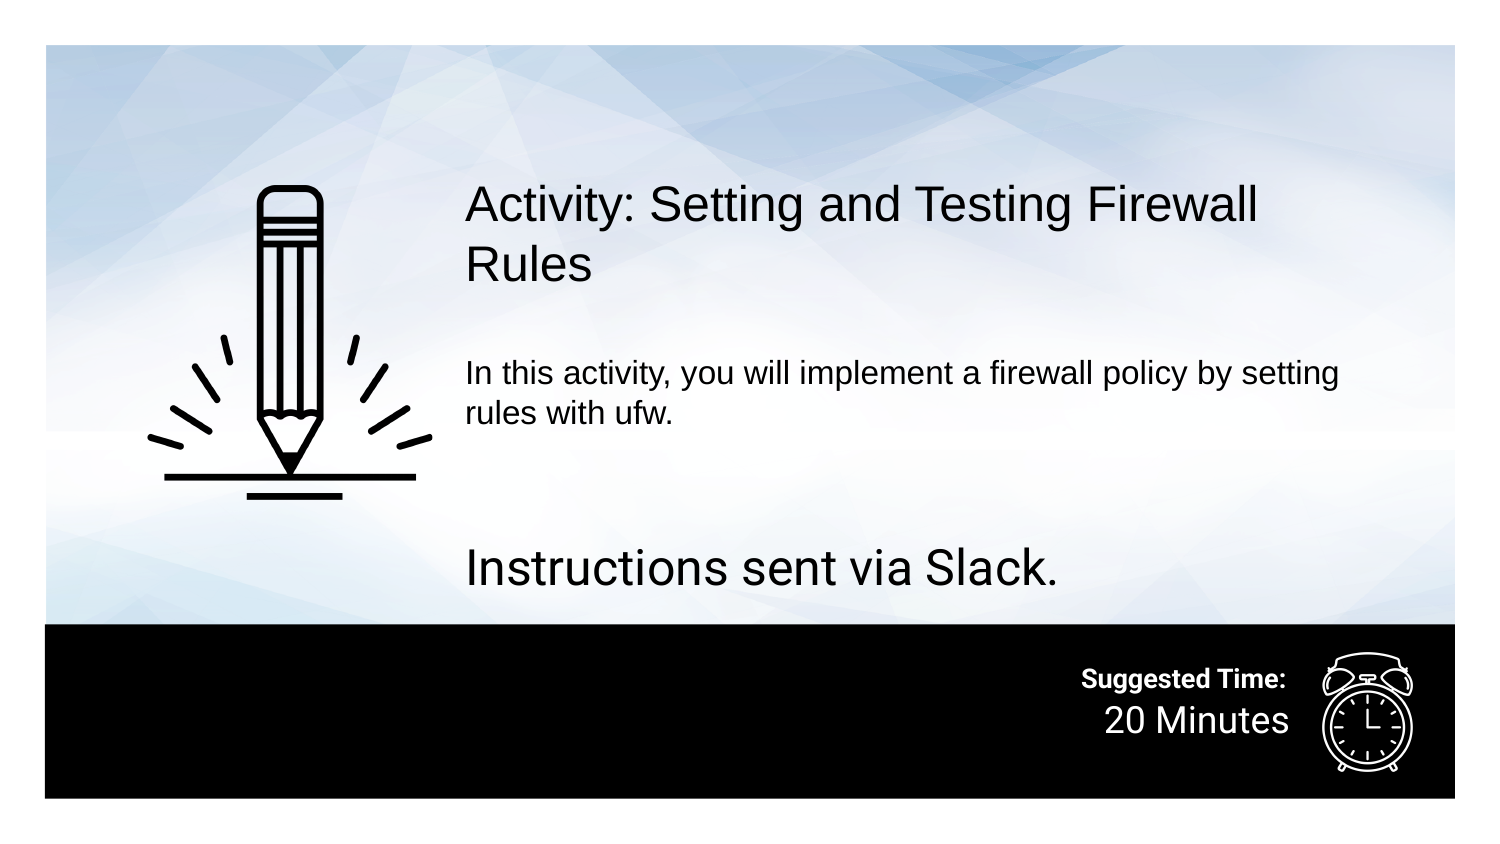

Activity: Setting and Testing Firewall Rules

In this activity, you will implement a firewall policy by setting rules with ufw.

Instructions sent via Slack.
# 20 Minutes